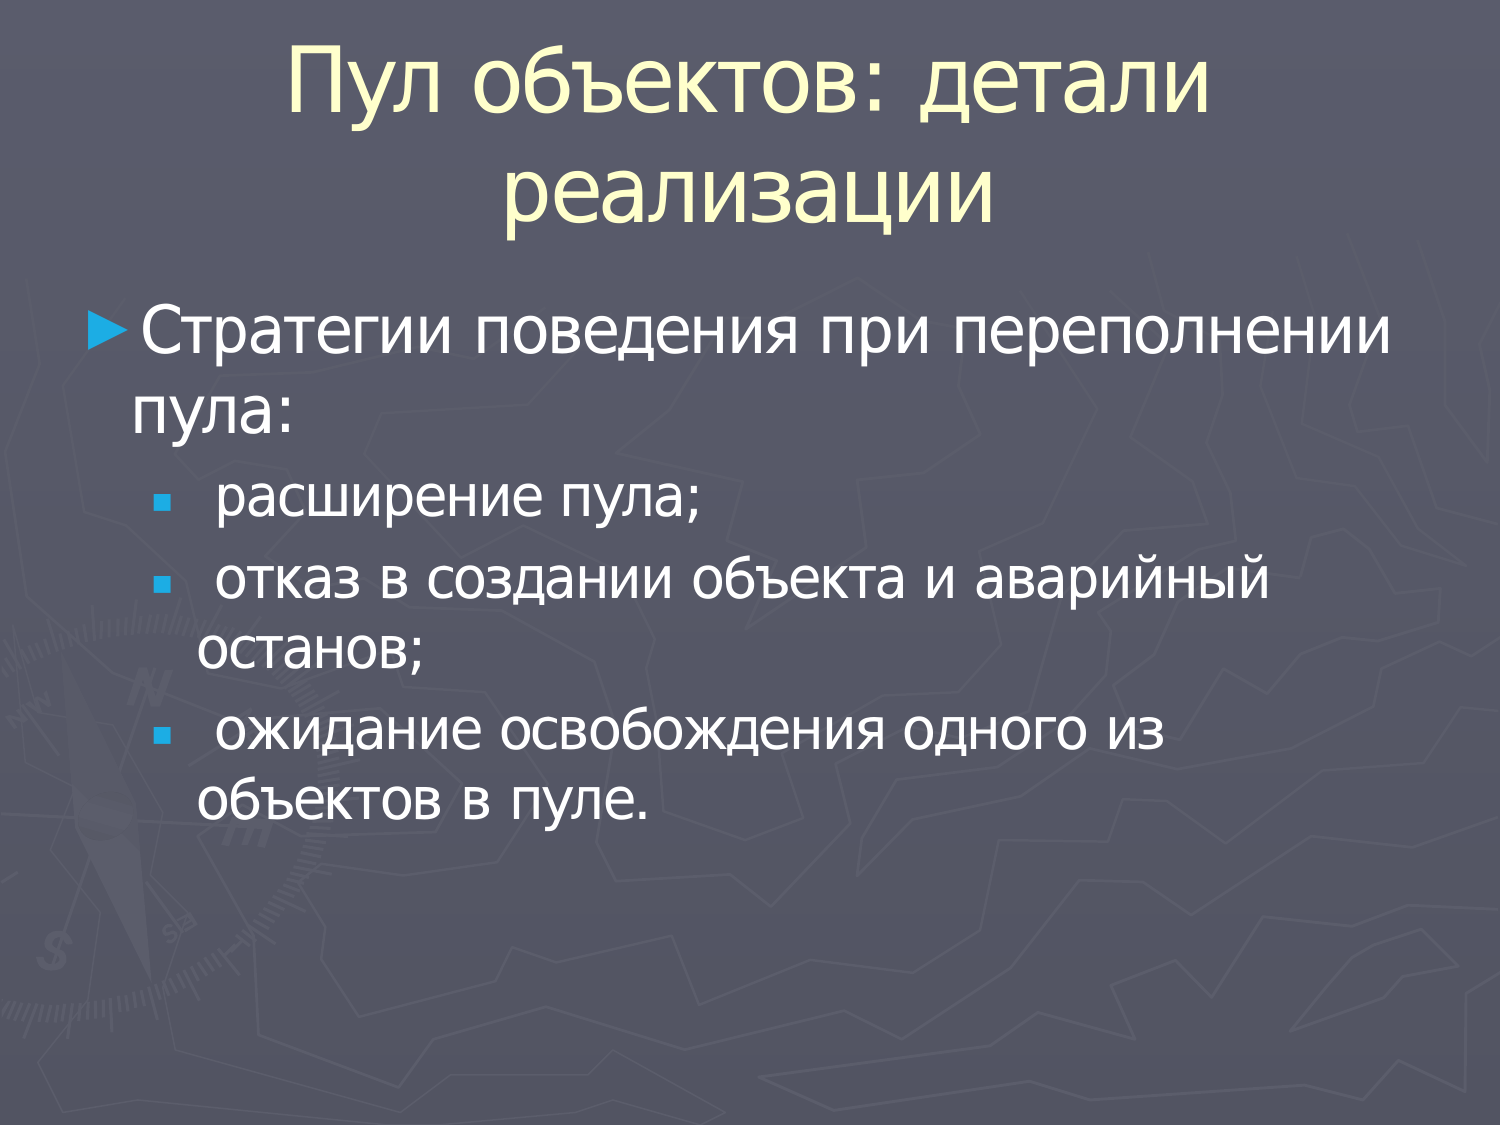

# Пул объектов: детали реализации
Стратегии поведения при переполнении пула:
 расширение пула;
 отказ в создании объекта и аварийный останов;
 ожидание освобождения одного из объектов в пуле.